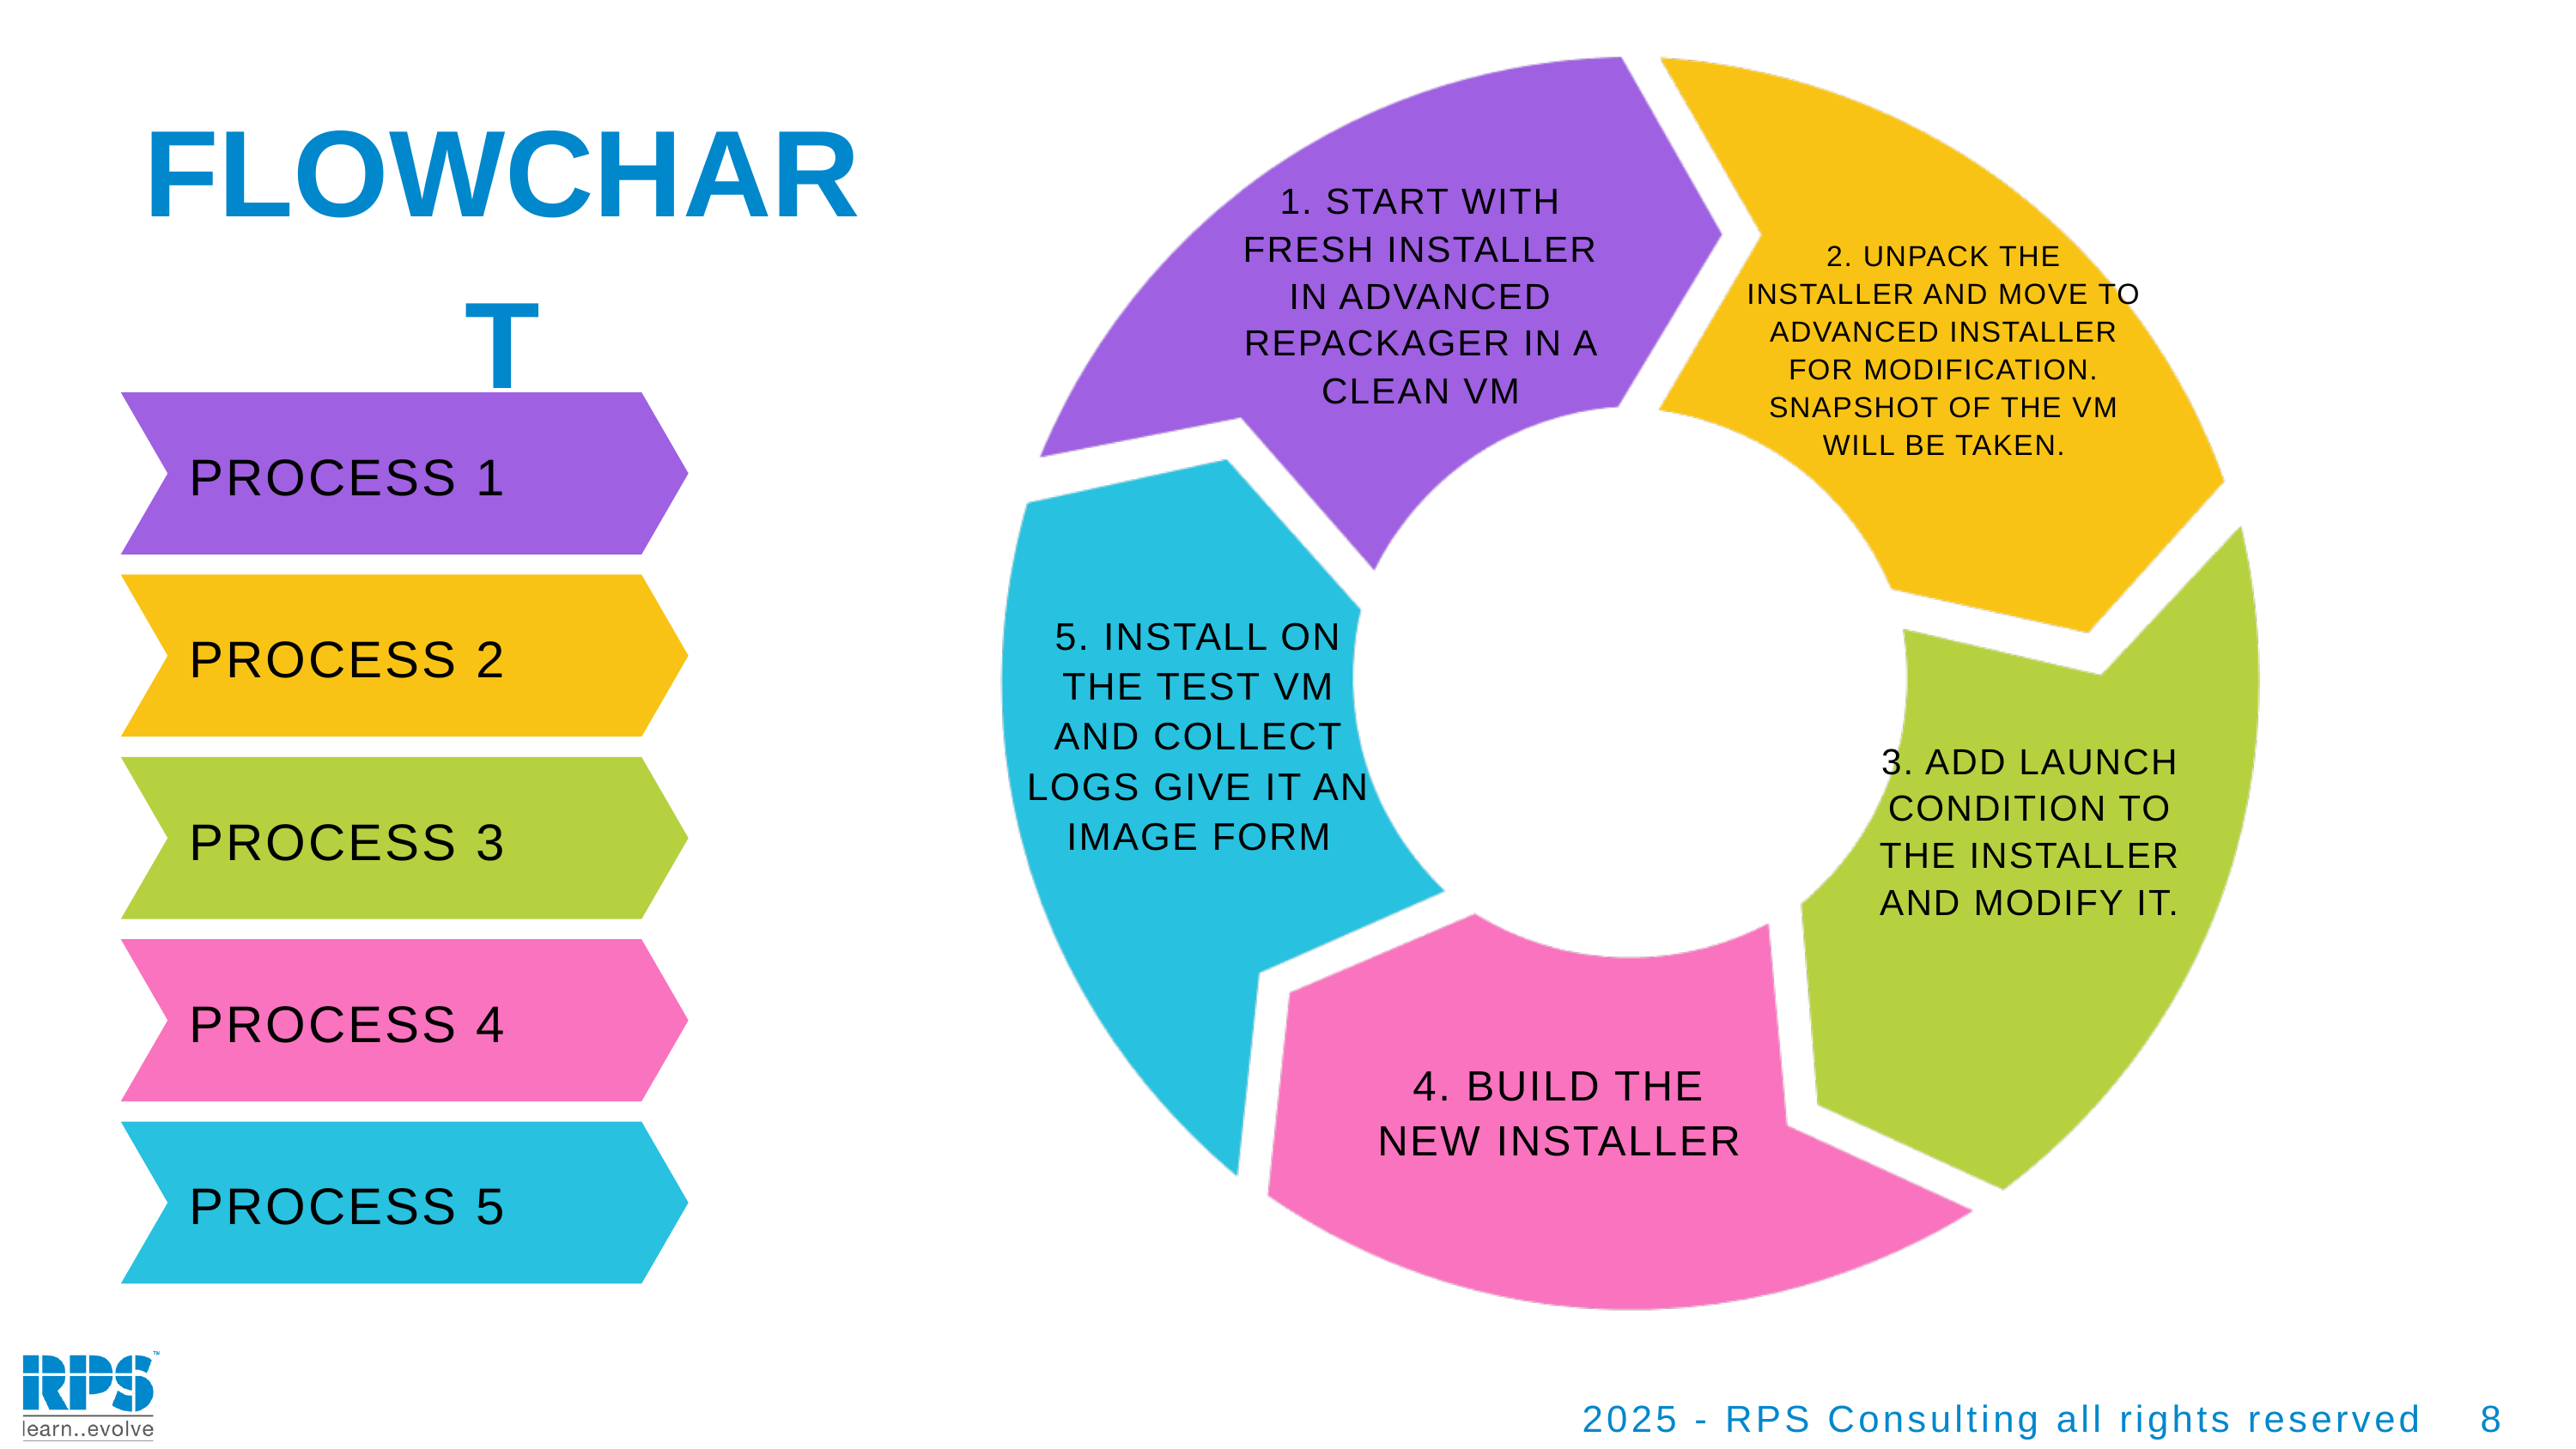

1. START WITH FRESH INSTALLER IN ADVANCED REPACKAGER IN A CLEAN VM
2. UNPACK THE INSTALLER AND MOVE TO ADVANCED INSTALLER FOR MODIFICATION. SNAPSHOT OF THE VM WILL BE TAKEN.
5. INSTALL ON THE TEST VM AND COLLECT LOGS GIVE IT AN IMAGE FORM
3. ADD LAUNCH CONDITION TO THE INSTALLER AND MODIFY IT.
4. BUILD THE NEW INSTALLER
FLOWCHART

PROCESS 1

PROCESS 2

PROCESS 3

PROCESS 4

PROCESS 5

2025 - RPS Consulting all rights reserved    8